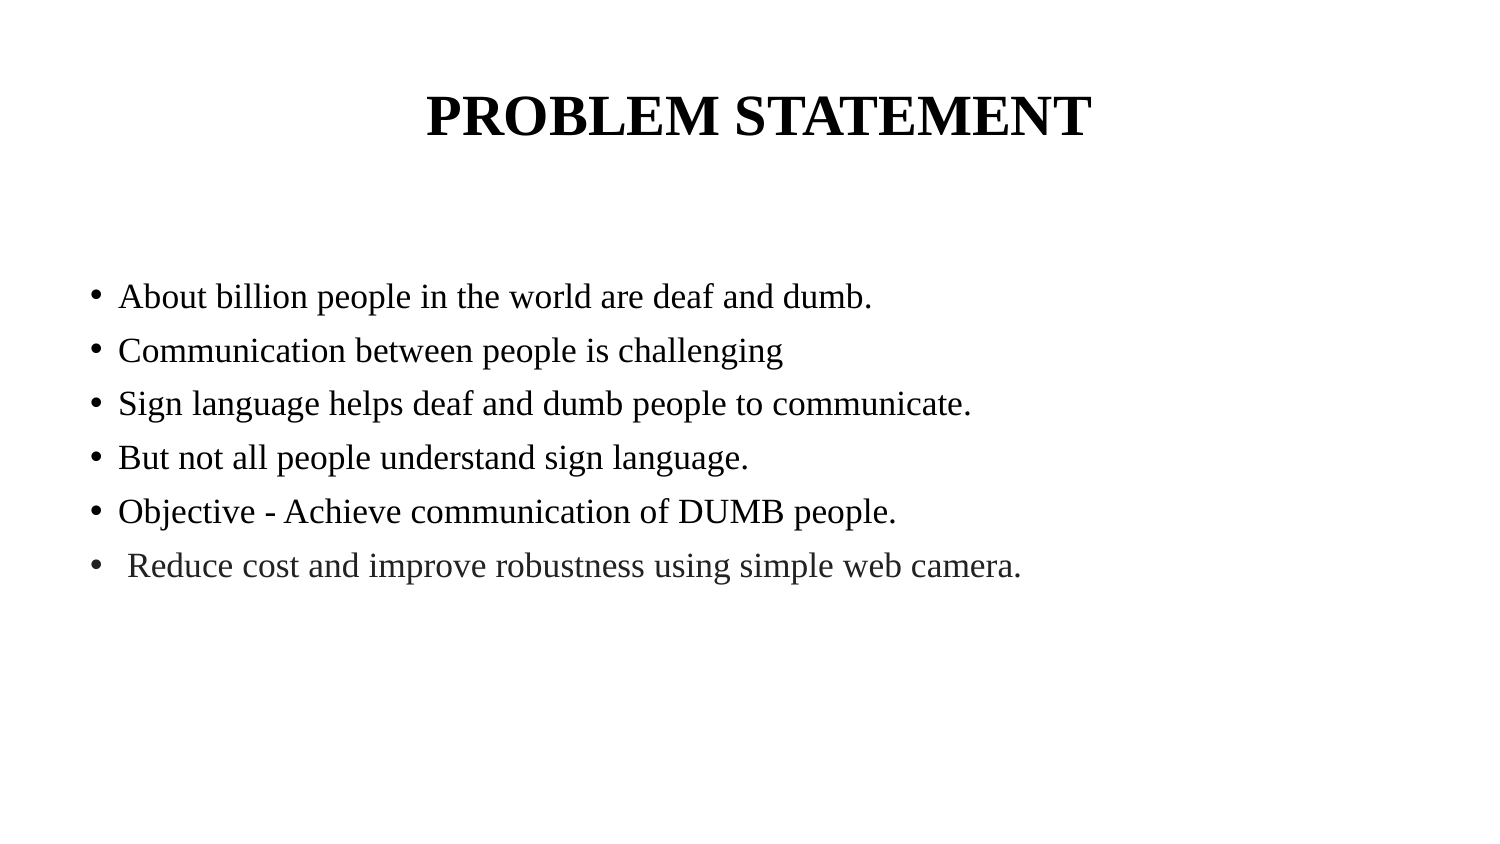

# PROBLEM STATEMENT

About billion people in the world are deaf and dumb.
Communication between people is challenging
Sign language helps deaf and dumb people to communicate.
But not all people understand sign language.
Objective - Achieve communication of DUMB people.
 Reduce cost and improve robustness using simple web camera.